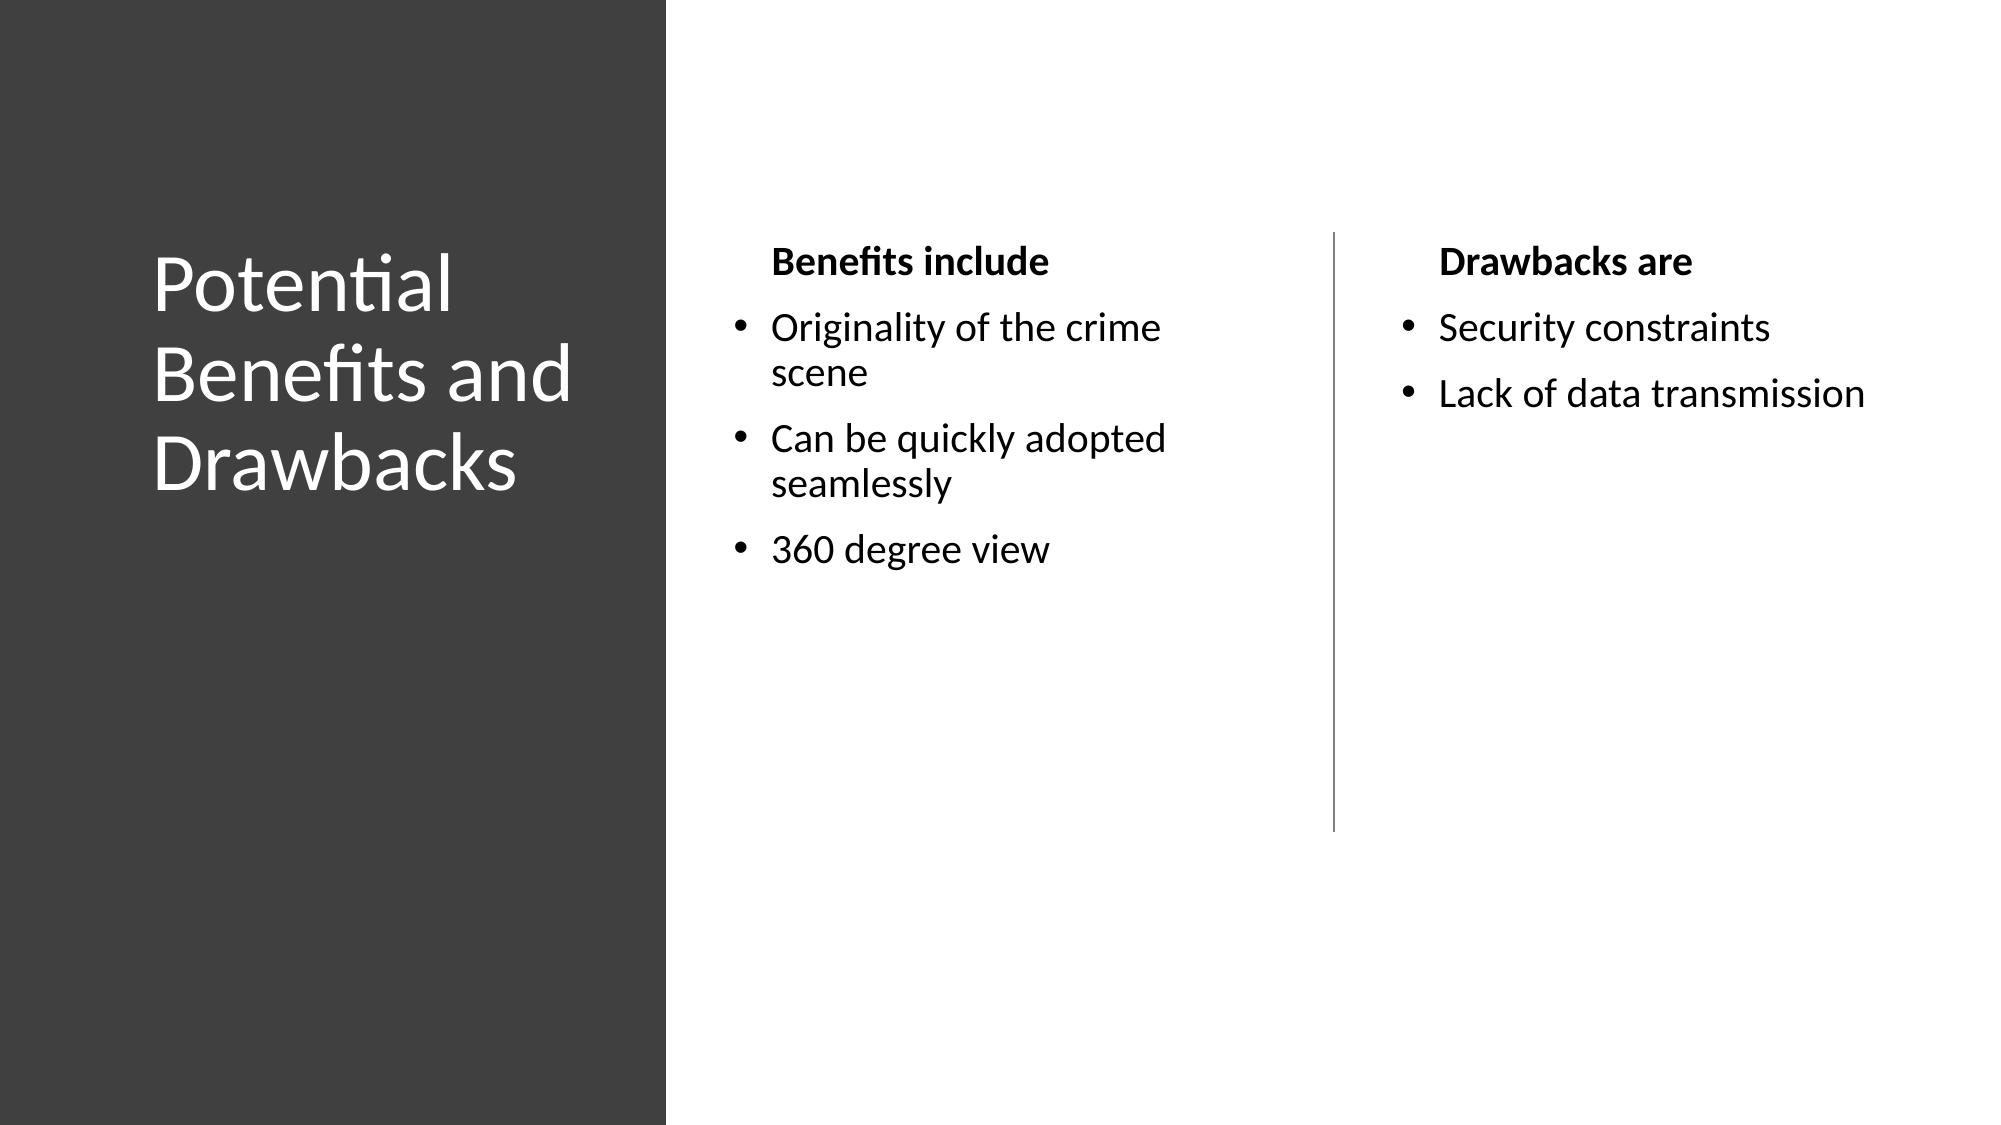

# Potential Benefits and Drawbacks
    Benefits include
Originality of the crime scene
Can be quickly adopted seamlessly
360 degree view

    Drawbacks are
Security constraints
Lack of data transmission